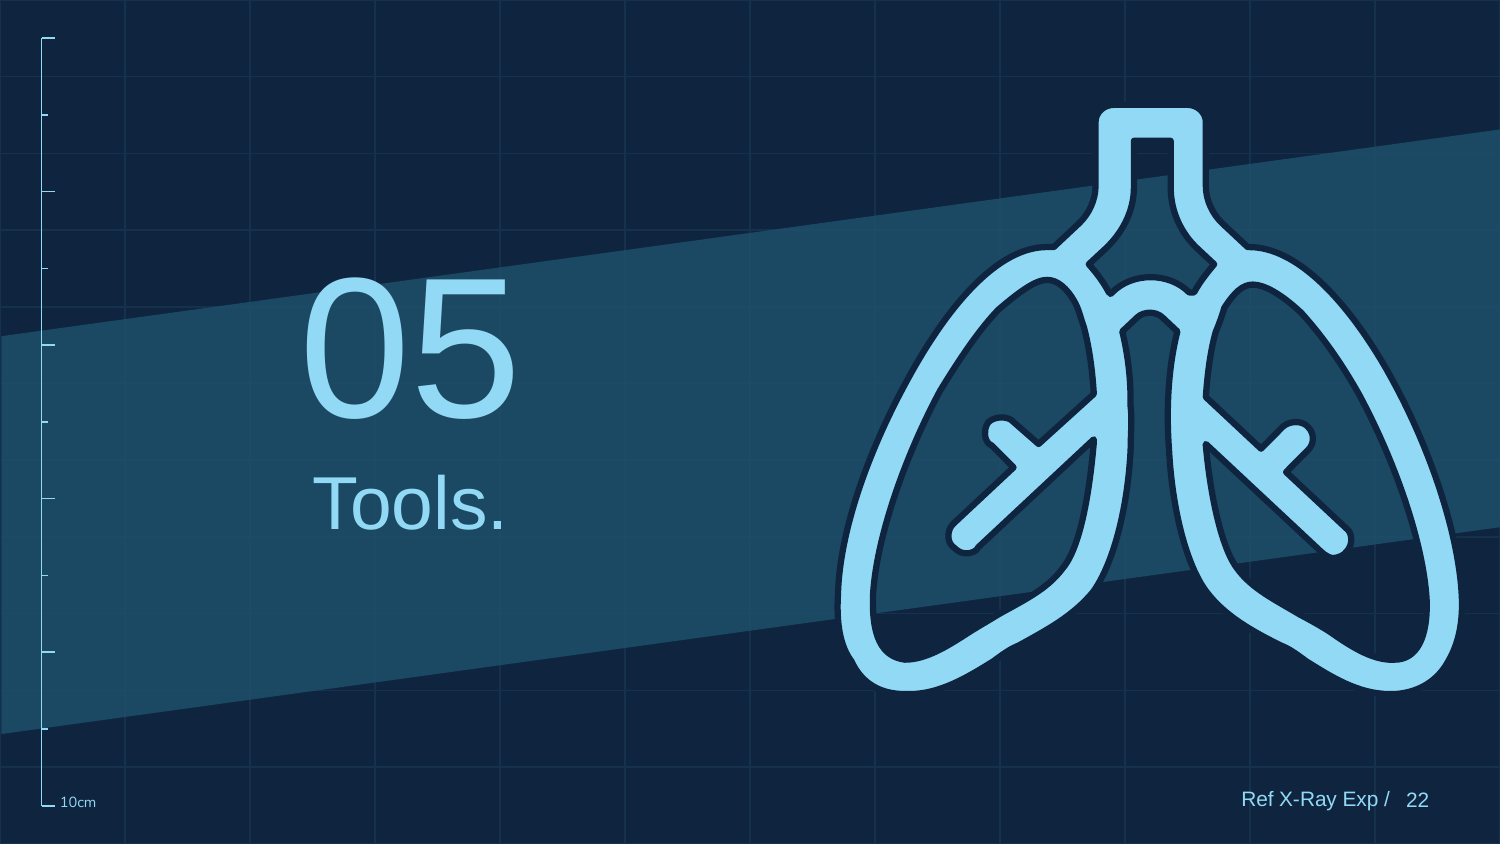

05
# Tools.
Ref X-Ray Exp /
22